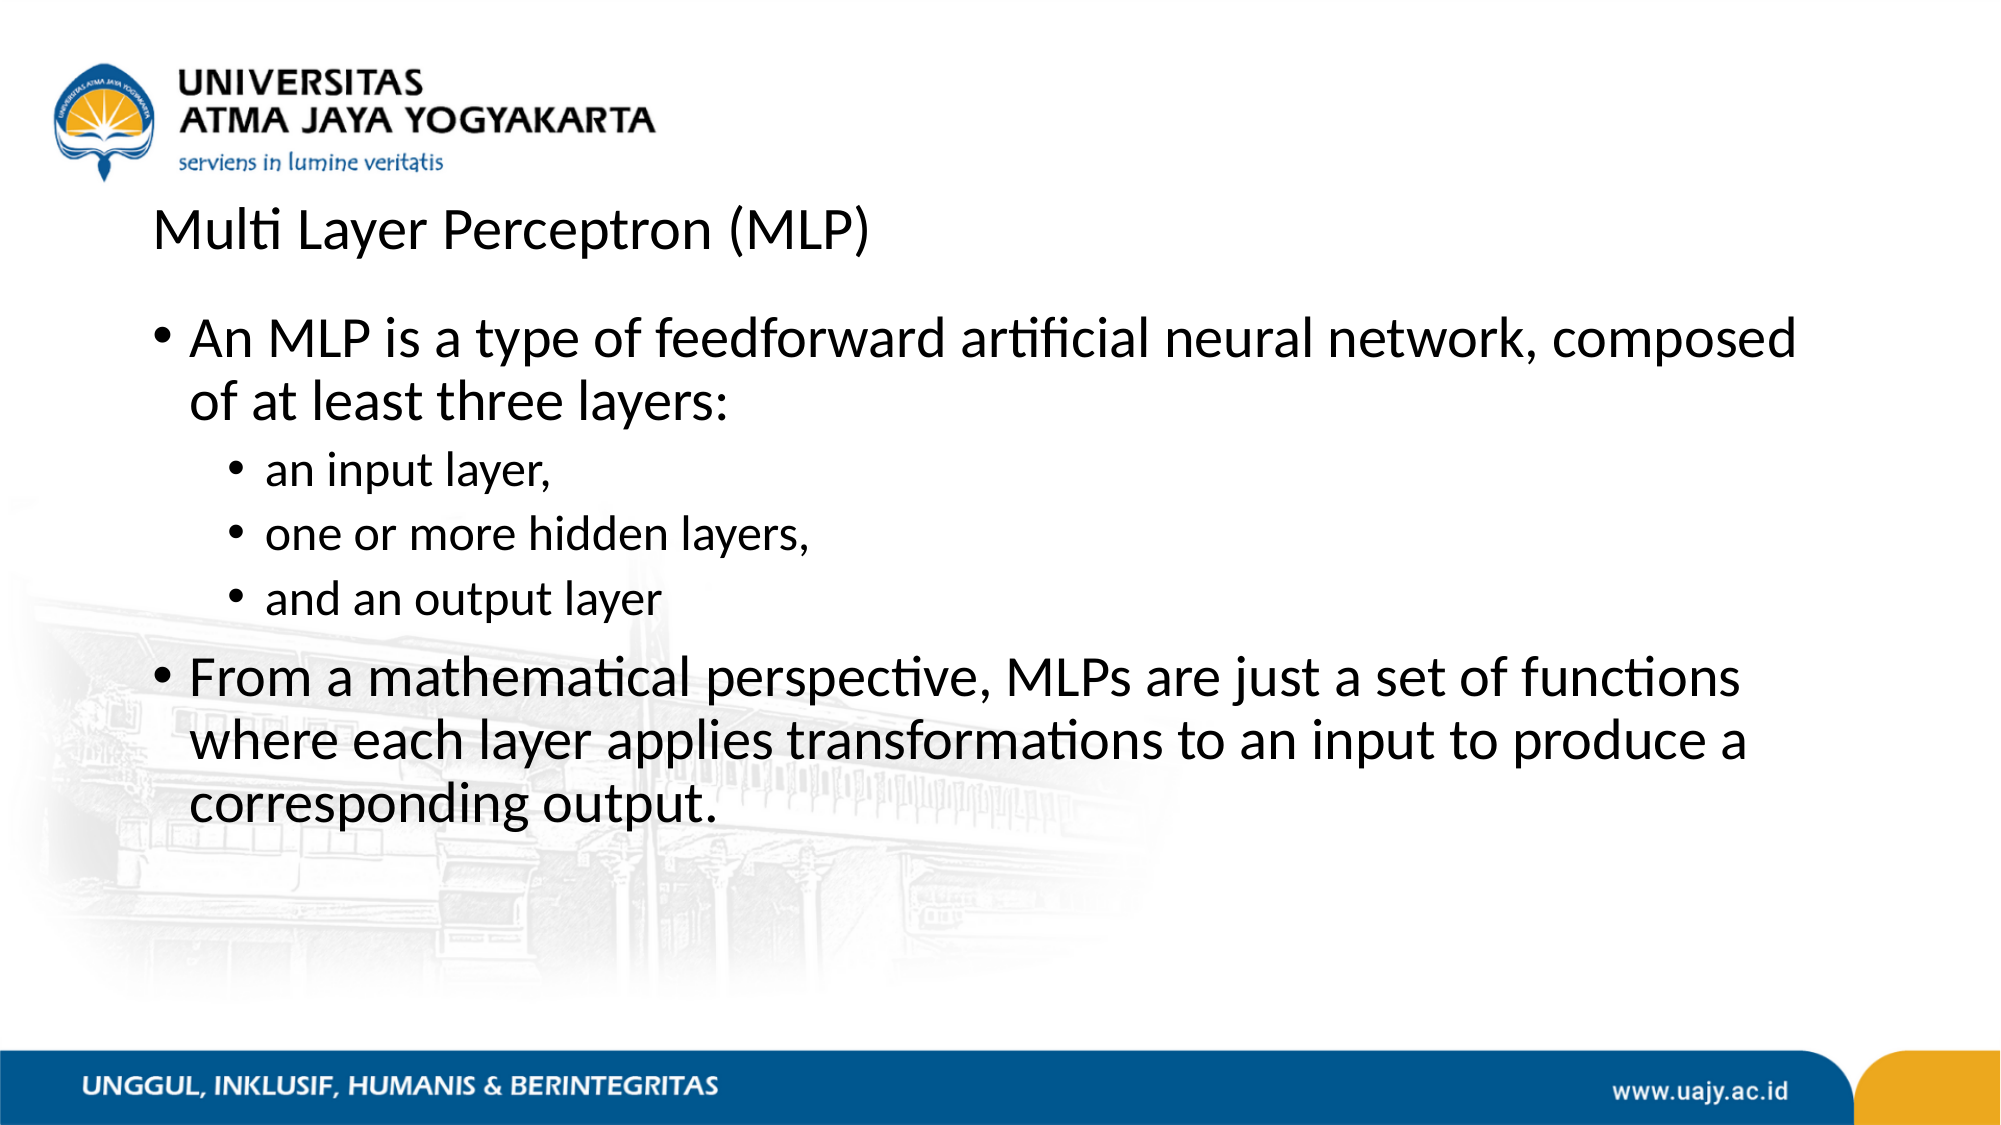

# Multi Layer Perceptron (MLP)
An MLP is a type of feedforward artificial neural network, composed of at least three layers:
an input layer,
one or more hidden layers,
and an output layer
From a mathematical perspective, MLPs are just a set of functions where each layer applies transformations to an input to produce a corresponding output.